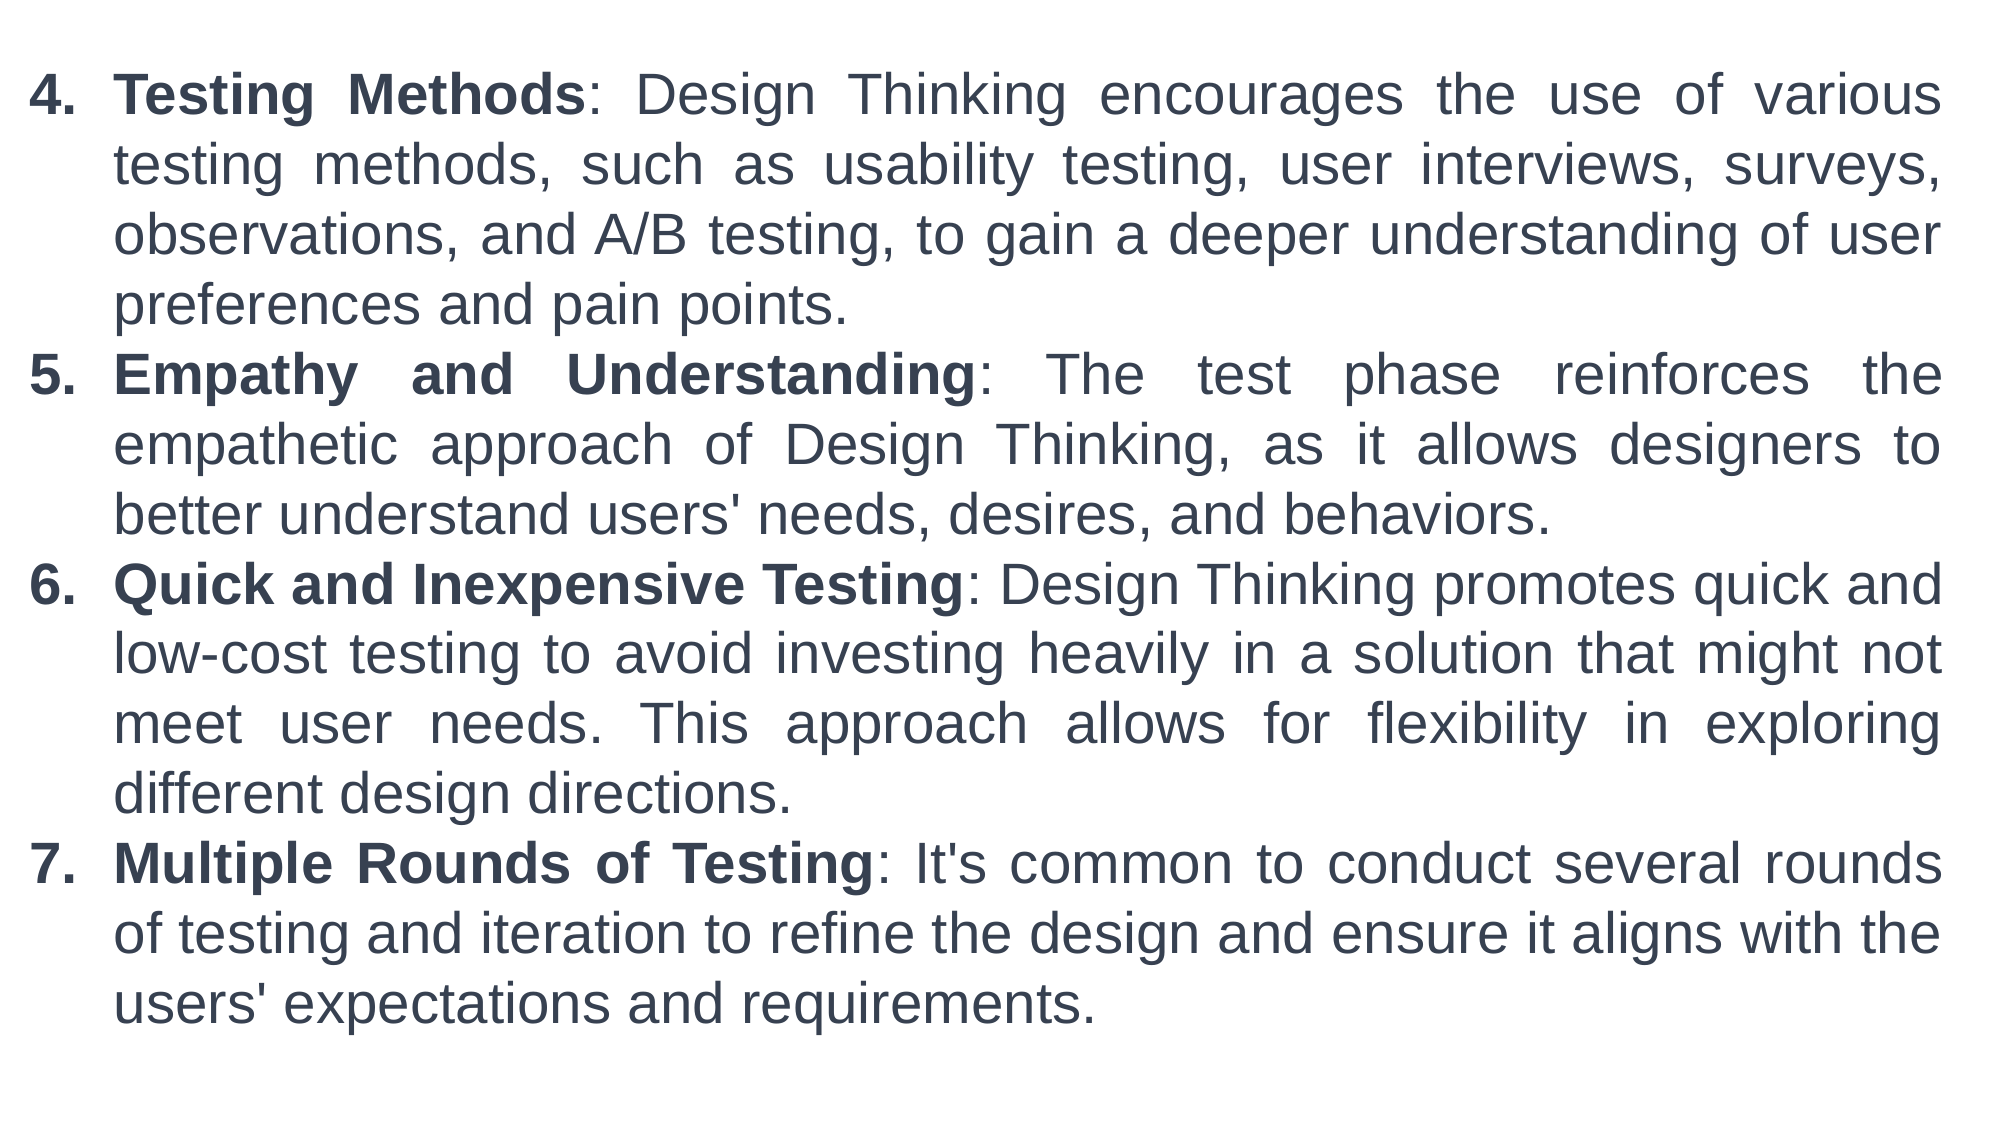

Testing Methods: Design Thinking encourages the use of various testing methods, such as usability testing, user interviews, surveys, observations, and A/B testing, to gain a deeper understanding of user preferences and pain points.
Empathy and Understanding: The test phase reinforces the empathetic approach of Design Thinking, as it allows designers to better understand users' needs, desires, and behaviors.
Quick and Inexpensive Testing: Design Thinking promotes quick and low-cost testing to avoid investing heavily in a solution that might not meet user needs. This approach allows for flexibility in exploring different design directions.
Multiple Rounds of Testing: It's common to conduct several rounds of testing and iteration to refine the design and ensure it aligns with the users' expectations and requirements.